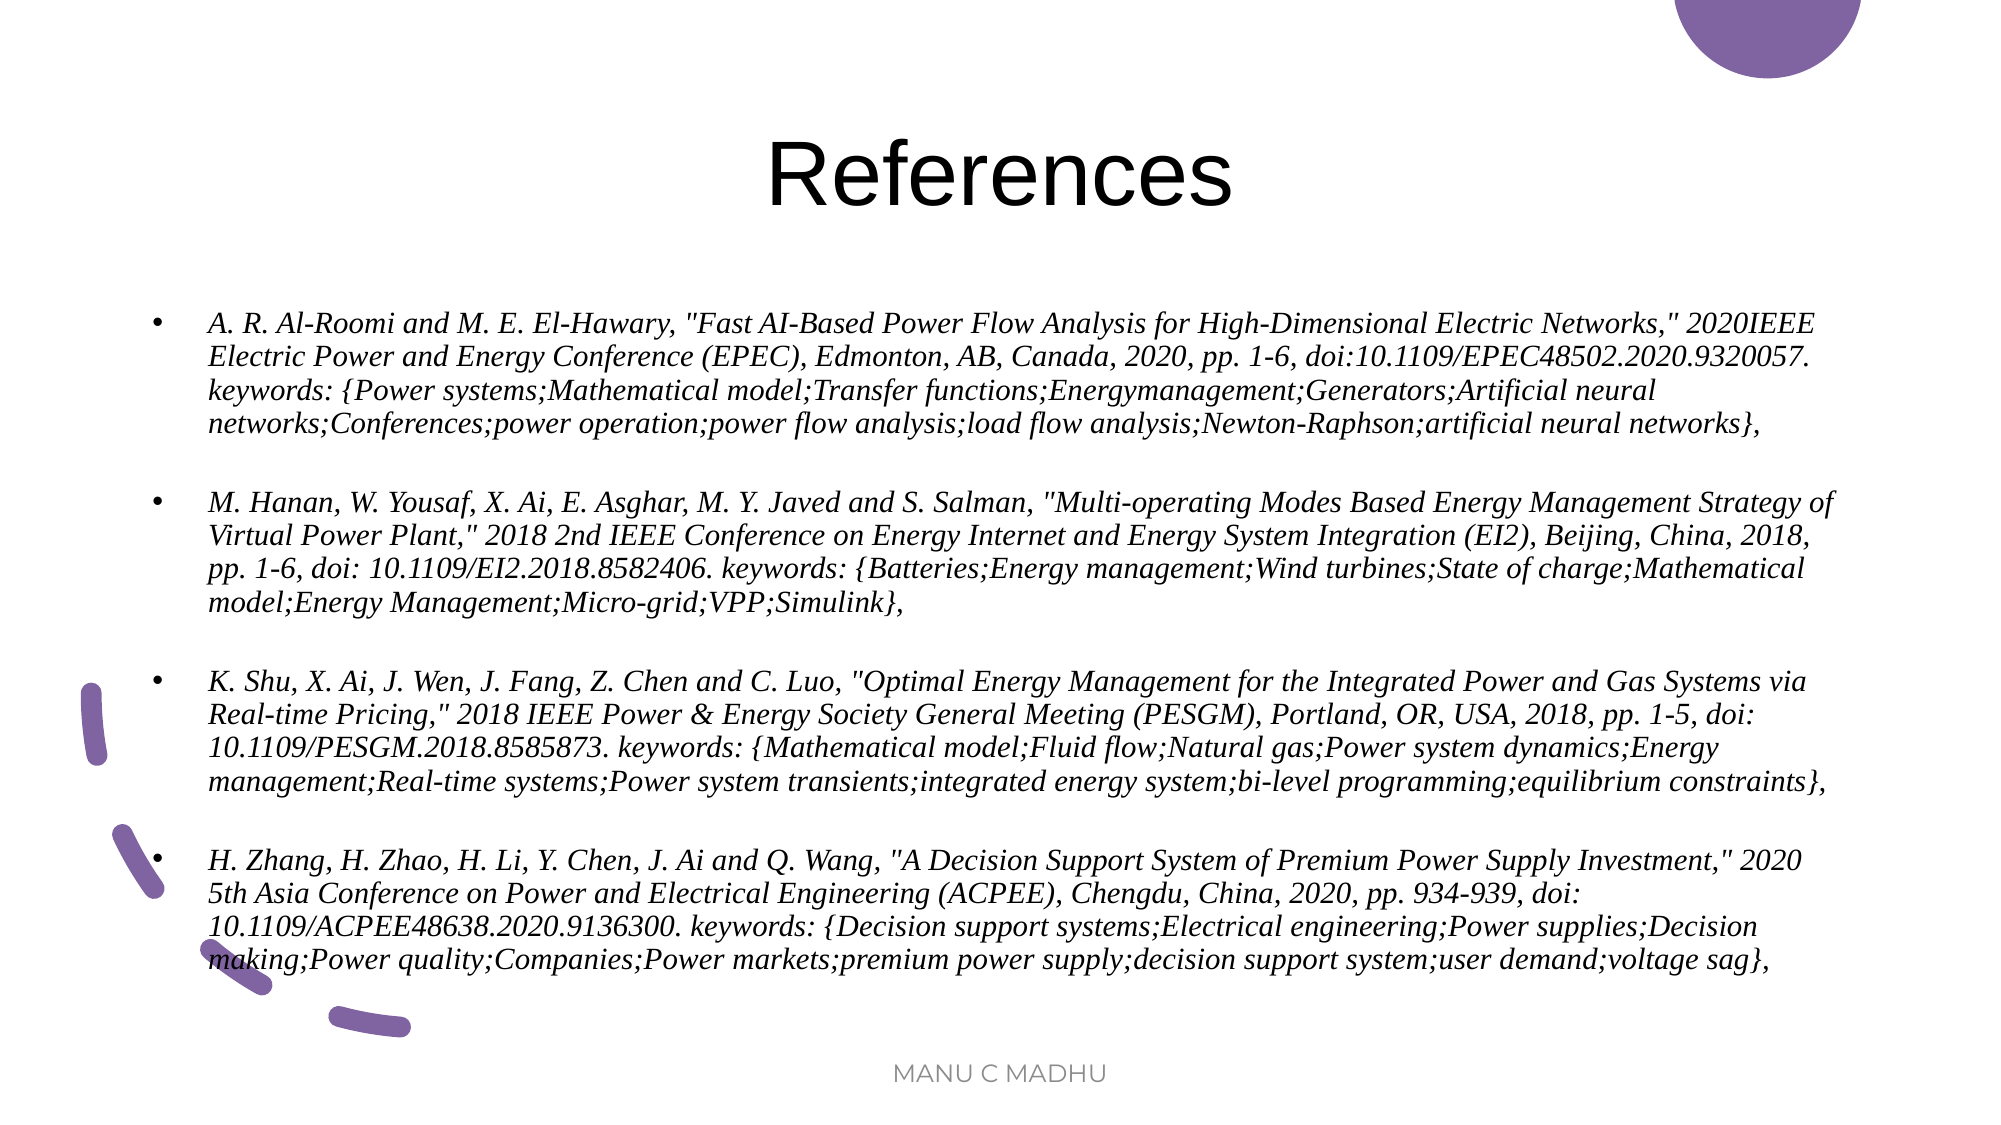

# References
A. R. Al-Roomi and M. E. El-Hawary, "Fast AI-Based Power Flow Analysis for High-Dimensional Electric Networks," 2020IEEE Electric Power and Energy Conference (EPEC), Edmonton, AB, Canada, 2020, pp. 1-6, doi:10.1109/EPEC48502.2020.9320057. keywords: {Power systems;Mathematical model;Transfer functions;Energymanagement;Generators;Artificial neural networks;Conferences;power operation;power flow analysis;load flow analysis;Newton-Raphson;artificial neural networks},

M. Hanan, W. Yousaf, X. Ai, E. Asghar, M. Y. Javed and S. Salman, "Multi-operating Modes Based Energy Management Strategy of Virtual Power Plant," 2018 2nd IEEE Conference on Energy Internet and Energy System Integration (EI2), Beijing, China, 2018, pp. 1-6, doi: 10.1109/EI2.2018.8582406. keywords: {Batteries;Energy management;Wind turbines;State of charge;Mathematical model;Energy Management;Micro-grid;VPP;Simulink},

K. Shu, X. Ai, J. Wen, J. Fang, Z. Chen and C. Luo, "Optimal Energy Management for the Integrated Power and Gas Systems via Real-time Pricing," 2018 IEEE Power & Energy Society General Meeting (PESGM), Portland, OR, USA, 2018, pp. 1-5, doi: 10.1109/PESGM.2018.8585873. keywords: {Mathematical model;Fluid flow;Natural gas;Power system dynamics;Energy management;Real-time systems;Power system transients;integrated energy system;bi-level programming;equilibrium constraints},

H. Zhang, H. Zhao, H. Li, Y. Chen, J. Ai and Q. Wang, "A Decision Support System of Premium Power Supply Investment," 2020 5th Asia Conference on Power and Electrical Engineering (ACPEE), Chengdu, China, 2020, pp. 934-939, doi: 10.1109/ACPEE48638.2020.9136300. keywords: {Decision support systems;Electrical engineering;Power supplies;Decision making;Power quality;Companies;Power markets;premium power supply;decision support system;user demand;voltage sag},

MANU C MADHU